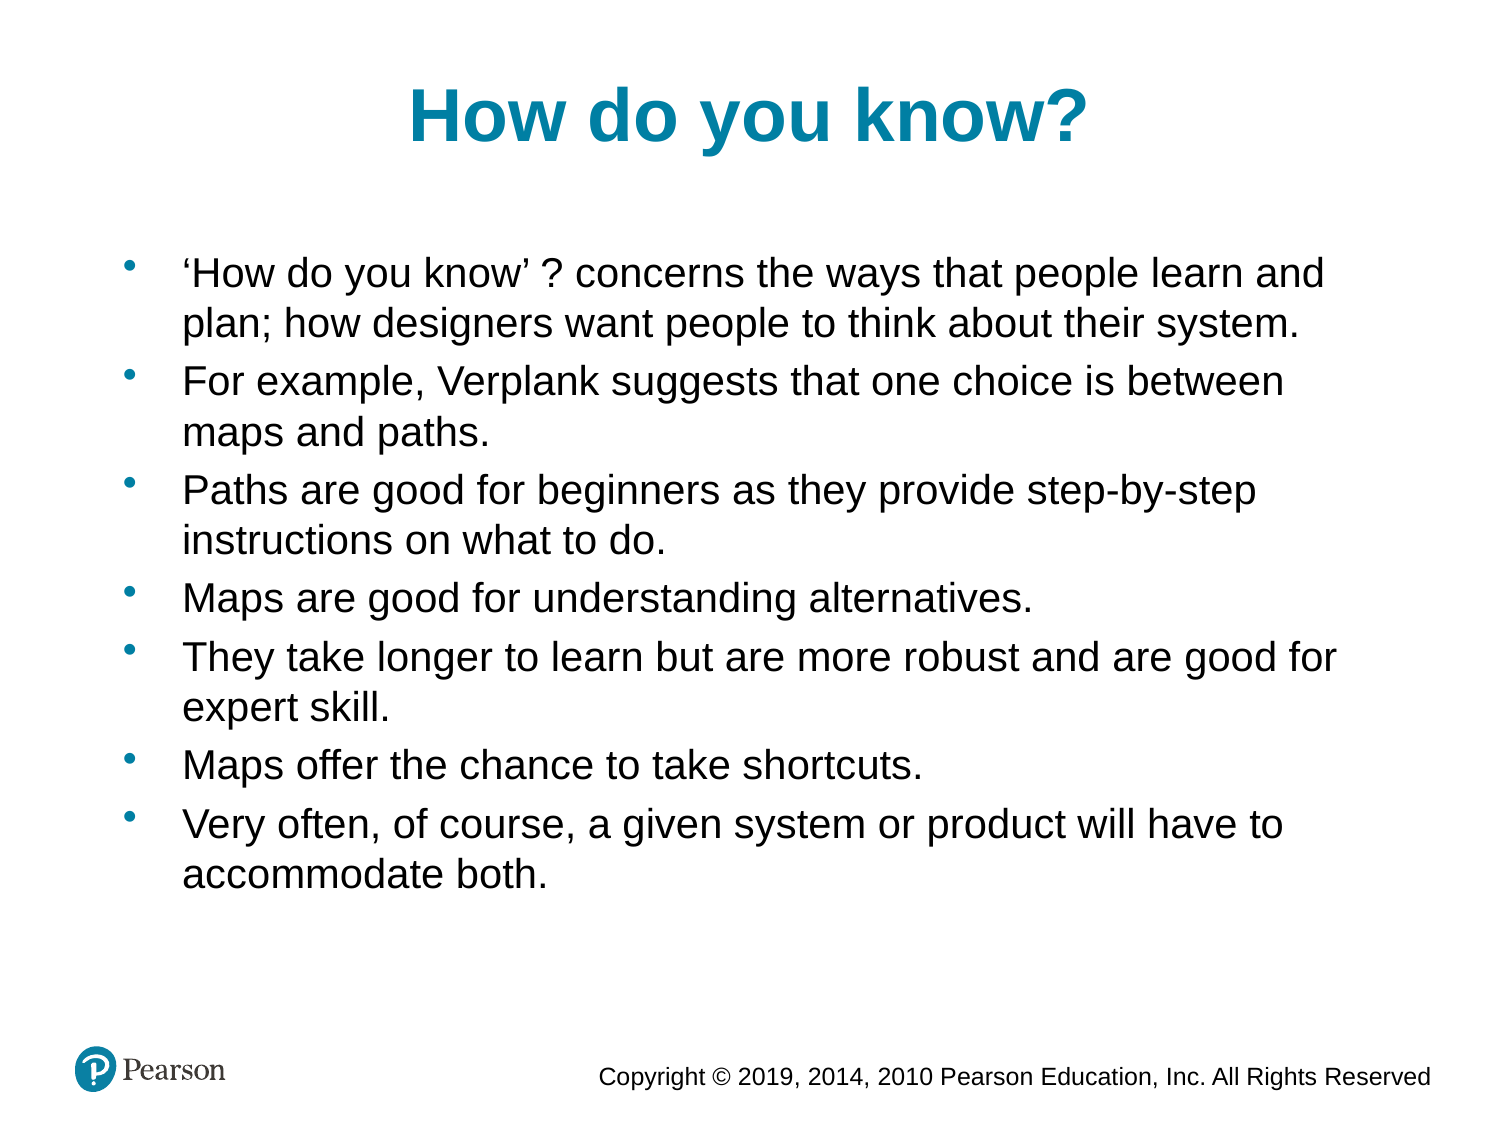

How do you know?
‘How do you know’ ? concerns the ways that people learn and plan; how designers want people to think about their system.
For example, Verplank suggests that one choice is between maps and paths.
Paths are good for beginners as they provide step-by-step instructions on what to do.
Maps are good for understanding alternatives.
They take longer to learn but are more robust and are good for expert skill.
Maps offer the chance to take shortcuts.
Very often, of course, a given system or product will have to accommodate both.